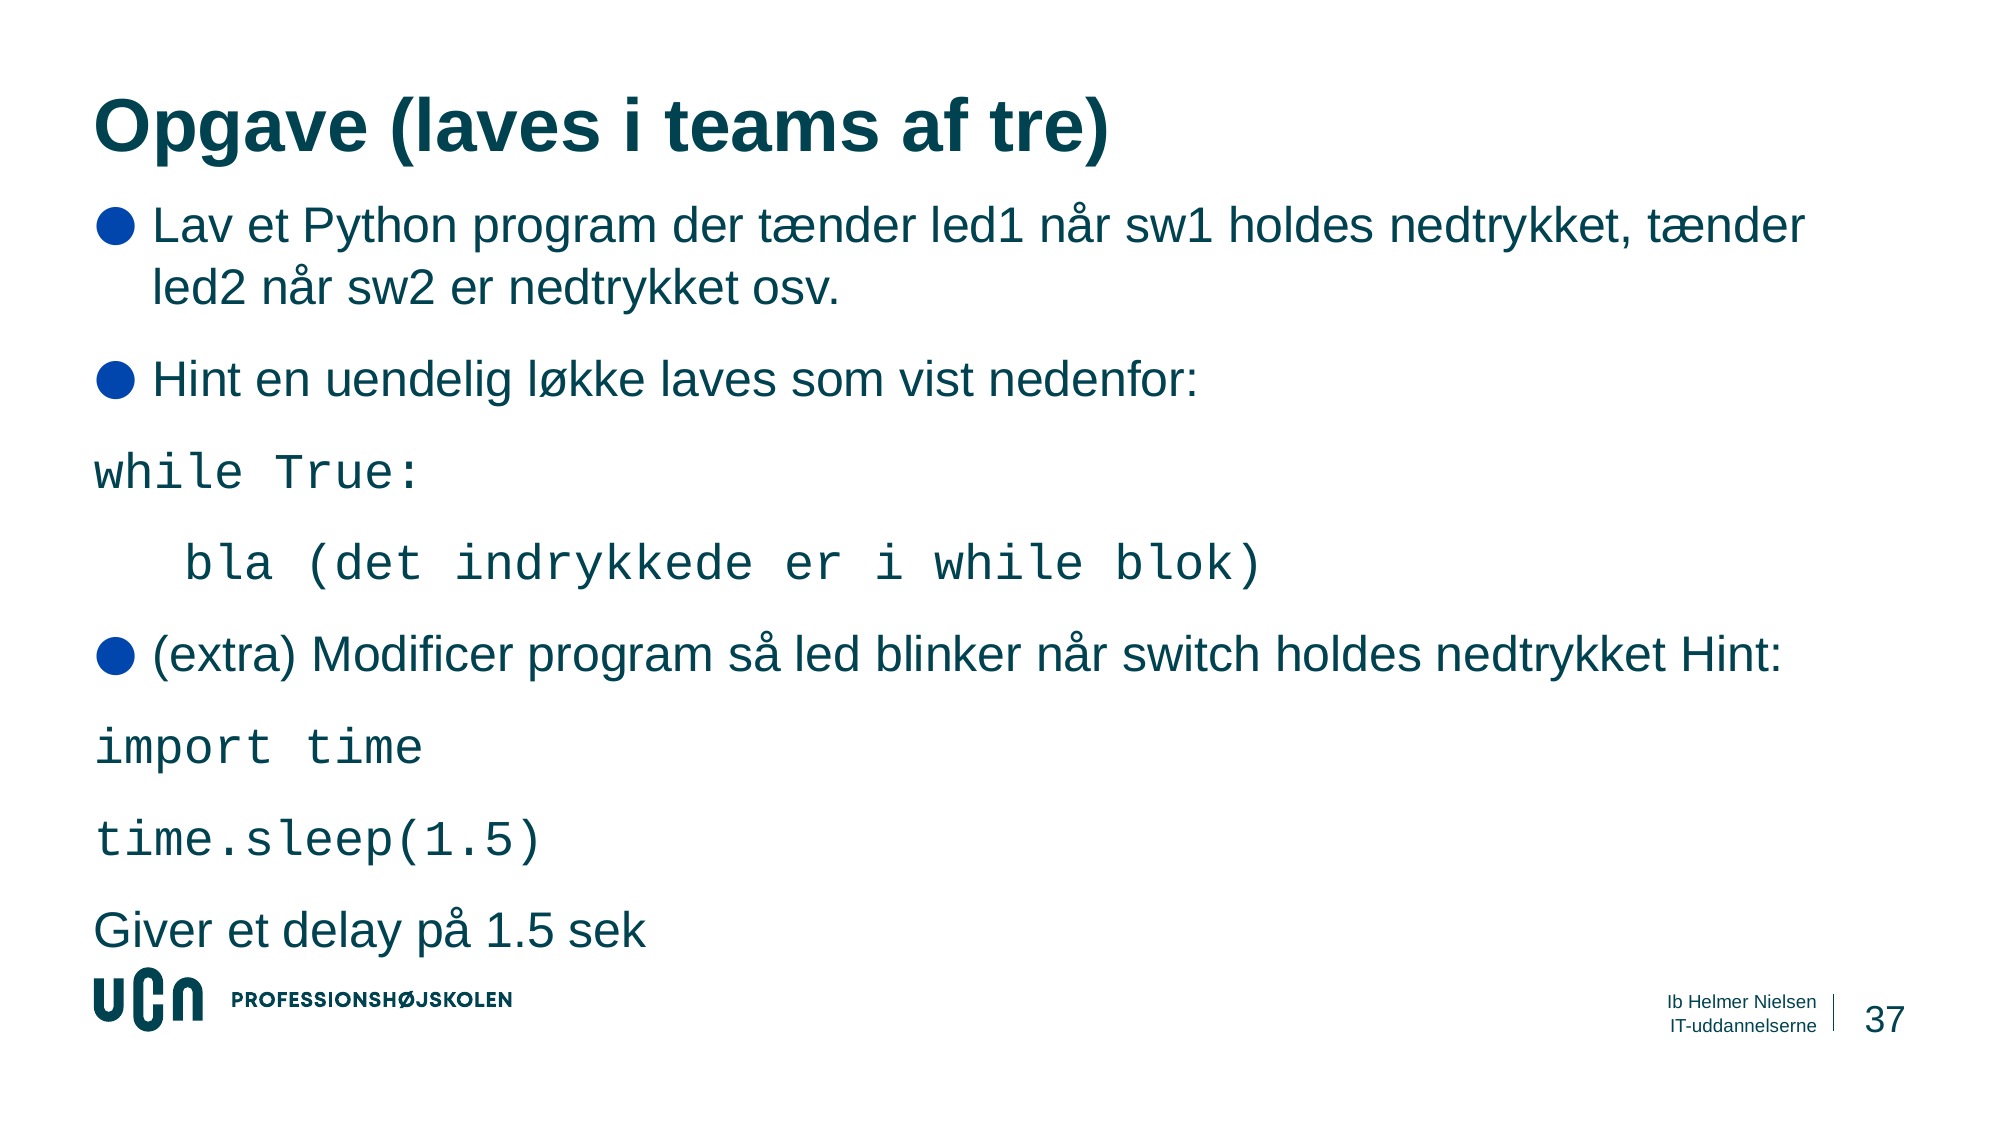

# Opgave (laves i teams af tre)
Lav et Python program der tænder led1 når sw1 holdes nedtrykket, tænder led2 når sw2 er nedtrykket osv.
Hint en uendelig løkke laves som vist nedenfor:
while True:
   bla (det indrykkede er i while blok)
(extra) Modificer program så led blinker når switch holdes nedtrykket Hint:
import time
time.sleep(1.5)
Giver et delay på 1.5 sek

37